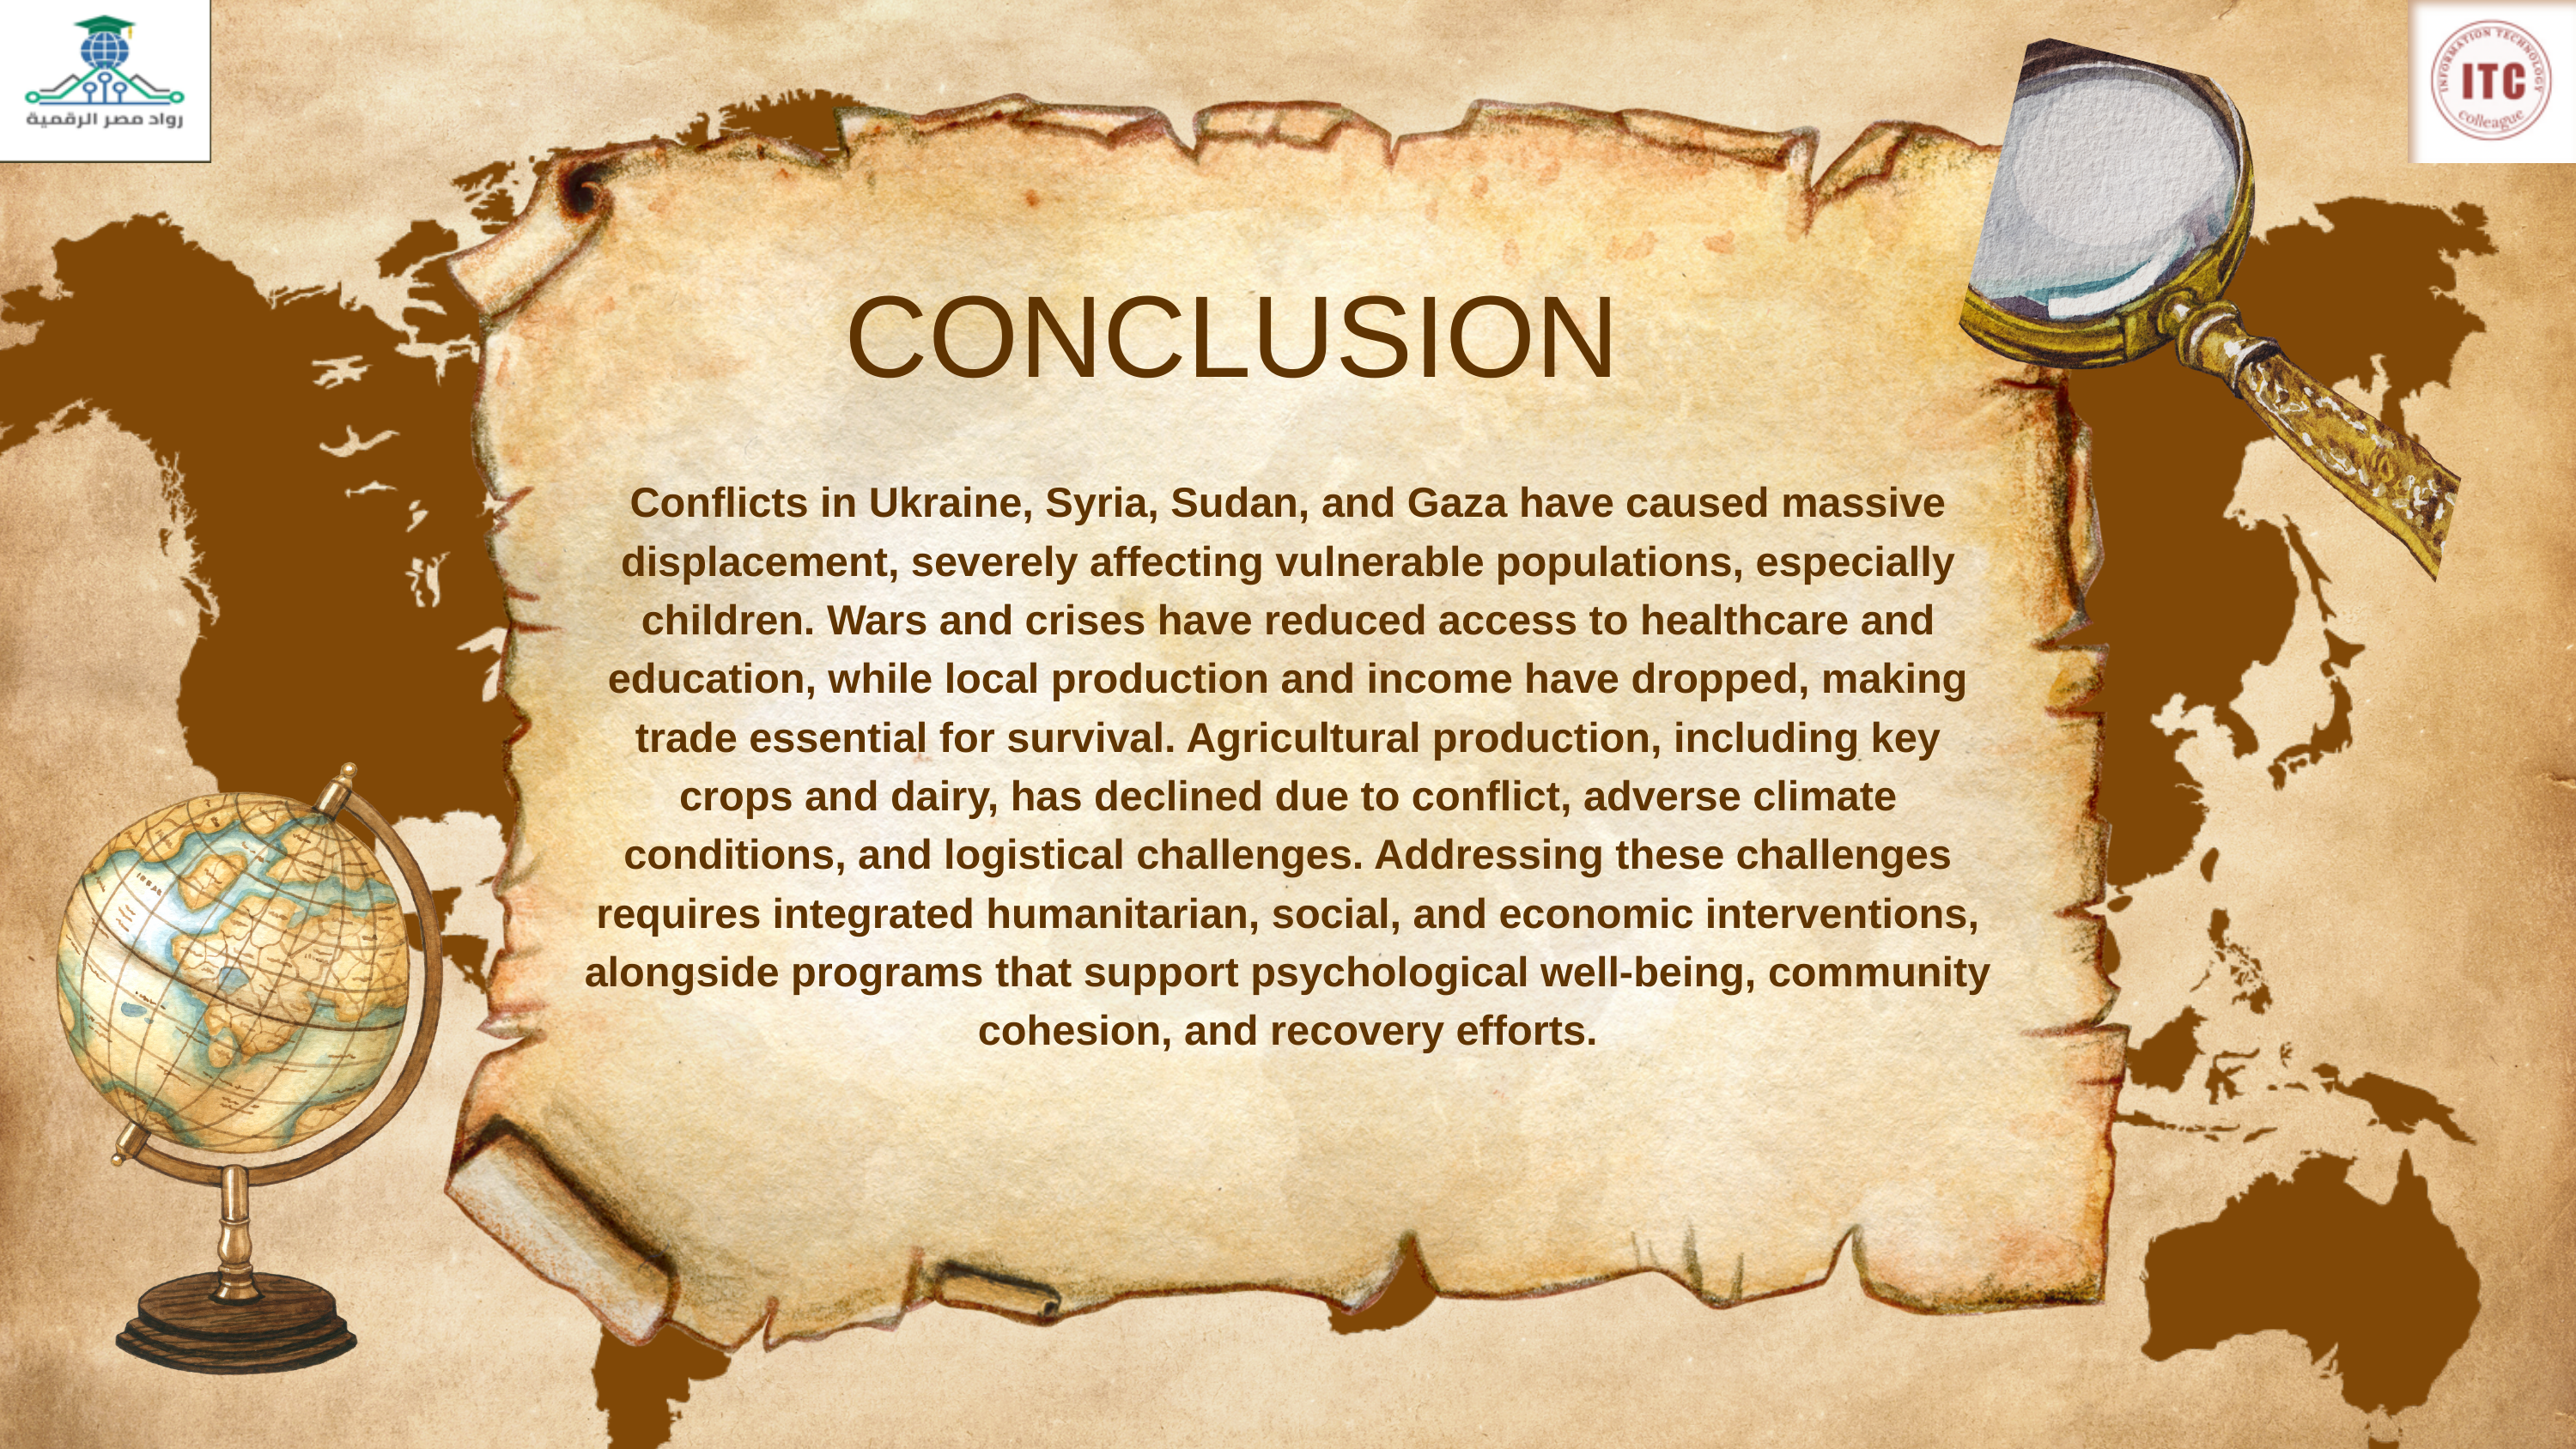

CONCLUSION
Conflicts in Ukraine, Syria, Sudan, and Gaza have caused massive displacement, severely affecting vulnerable populations, especially children. Wars and crises have reduced access to healthcare and education, while local production and income have dropped, making trade essential for survival. Agricultural production, including key crops and dairy, has declined due to conflict, adverse climate conditions, and logistical challenges. Addressing these challenges requires integrated humanitarian, social, and economic interventions, alongside programs that support psychological well-being, community cohesion, and recovery efforts.